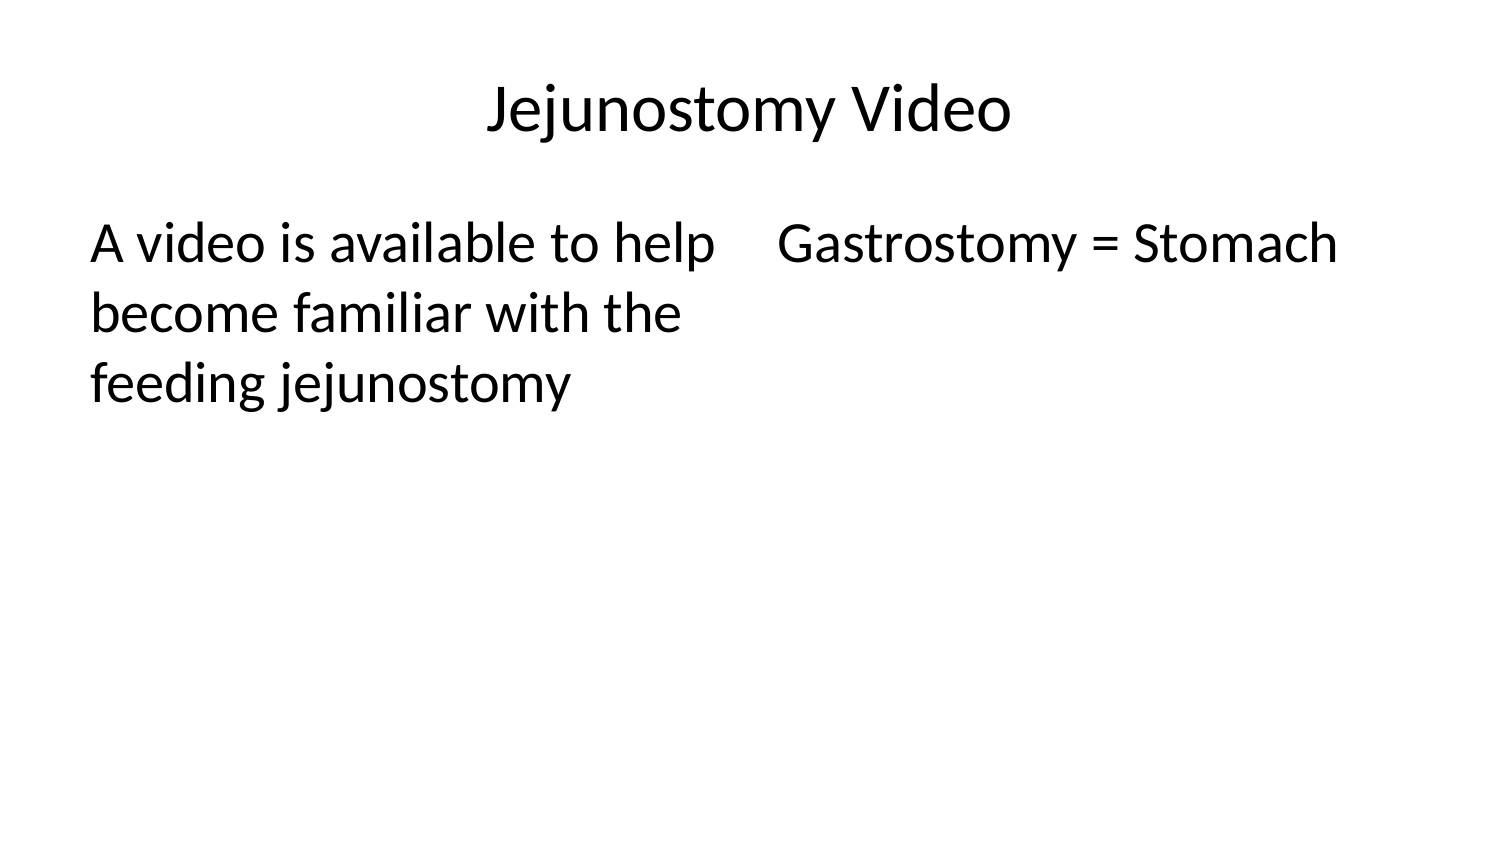

# Jejunostomy Video
A video is available to help become familiar with the feeding jejunostomy
Gastrostomy = Stomach